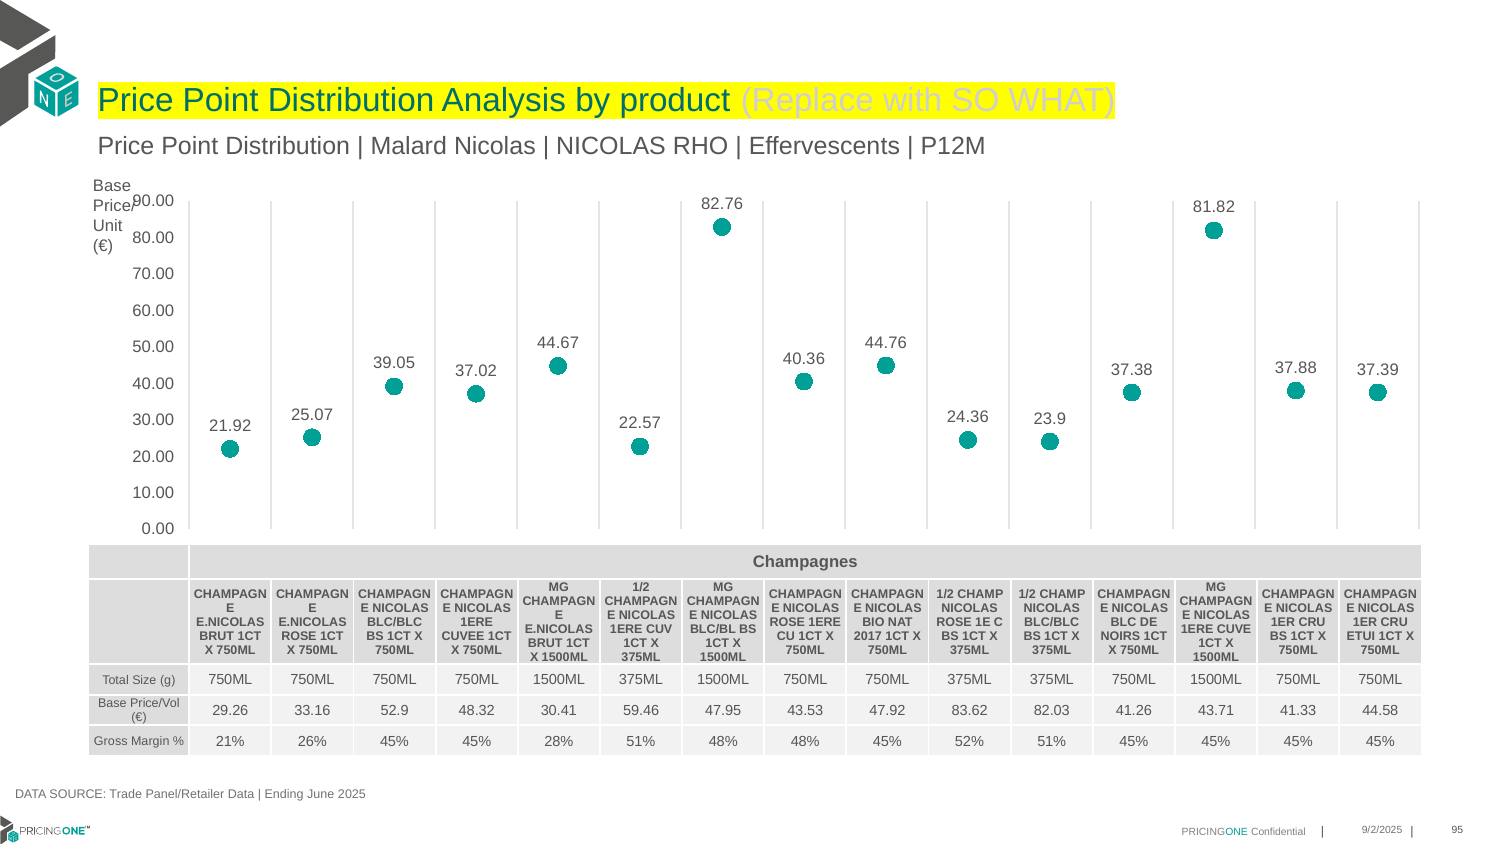

# Price Point Distribution Analysis by product (Replace with SO WHAT)
Price Point Distribution | Malard Nicolas | NICOLAS RHO | Effervescents | P12M
Base Price/Unit (€)

### Chart

| Category | Base Price/Unit |
|---|---|
| CHAMPAGNE E.NICOLAS BRUT 1CT X 750ML | 21.92 |
| CHAMPAGNE E.NICOLAS ROSE 1CT X 750ML | 25.07 |
| CHAMPAGNE NICOLAS BLC/BLC BS 1CT X 750ML | 39.05 |
| CHAMPAGNE NICOLAS 1ERE CUVEE 1CT X 750ML | 37.02 |
| MG CHAMPAGNE E.NICOLAS BRUT 1CT X 1500ML | 44.67 |
| 1/2 CHAMPAGNE NICOLAS 1ERE CUV 1CT X 375ML | 22.57 |
| MG CHAMPAGNE NICOLAS BLC/BL BS 1CT X 1500ML | 82.76 |
| CHAMPAGNE NICOLAS ROSE 1ERE CU 1CT X 750ML | 40.36 |
| CHAMPAGNE NICOLAS BIO NAT 2017 1CT X 750ML | 44.76 |
| 1/2 CHAMP NICOLAS ROSE 1E C BS 1CT X 375ML | 24.36 |
| 1/2 CHAMP NICOLAS BLC/BLC BS 1CT X 375ML | 23.9 |
| CHAMPAGNE NICOLAS BLC DE NOIRS 1CT X 750ML | 37.38 |
| MG CHAMPAGNE NICOLAS 1ERE CUVE 1CT X 1500ML | 81.82 |
| CHAMPAGNE NICOLAS 1ER CRU BS 1CT X 750ML | 37.88 |
| CHAMPAGNE NICOLAS 1ER CRU ETUI 1CT X 750ML | 37.39 |
|  | Champagnes | Champagnes | Champagnes | Champagnes | Champagnes | Champagnes | Champagnes | Champagnes | Champagnes | Champagnes | Champagnes | Champagnes | Champagnes | Champagnes | Champagnes |
| --- | --- | --- | --- | --- | --- | --- | --- | --- | --- | --- | --- | --- | --- | --- | --- |
|  | CHAMPAGNE E.NICOLAS BRUT 1CT X 750ML | CHAMPAGNE E.NICOLAS ROSE 1CT X 750ML | CHAMPAGNE NICOLAS BLC/BLC BS 1CT X 750ML | CHAMPAGNE NICOLAS 1ERE CUVEE 1CT X 750ML | MG CHAMPAGNE E.NICOLAS BRUT 1CT X 1500ML | 1/2 CHAMPAGNE NICOLAS 1ERE CUV 1CT X 375ML | MG CHAMPAGNE NICOLAS BLC/BL BS 1CT X 1500ML | CHAMPAGNE NICOLAS ROSE 1ERE CU 1CT X 750ML | CHAMPAGNE NICOLAS BIO NAT 2017 1CT X 750ML | 1/2 CHAMP NICOLAS ROSE 1E C BS 1CT X 375ML | 1/2 CHAMP NICOLAS BLC/BLC BS 1CT X 375ML | CHAMPAGNE NICOLAS BLC DE NOIRS 1CT X 750ML | MG CHAMPAGNE NICOLAS 1ERE CUVE 1CT X 1500ML | CHAMPAGNE NICOLAS 1ER CRU BS 1CT X 750ML | CHAMPAGNE NICOLAS 1ER CRU ETUI 1CT X 750ML |
| Total Size (g) | 750ML | 750ML | 750ML | 750ML | 1500ML | 375ML | 1500ML | 750ML | 750ML | 375ML | 375ML | 750ML | 1500ML | 750ML | 750ML |
| Base Price/Vol (€) | 29.26 | 33.16 | 52.9 | 48.32 | 30.41 | 59.46 | 47.95 | 43.53 | 47.92 | 83.62 | 82.03 | 41.26 | 43.71 | 41.33 | 44.58 |
| Gross Margin % | 21% | 26% | 45% | 45% | 28% | 51% | 48% | 48% | 45% | 52% | 51% | 45% | 45% | 45% | 45% |
DATA SOURCE: Trade Panel/Retailer Data | Ending June 2025
9/2/2025
95